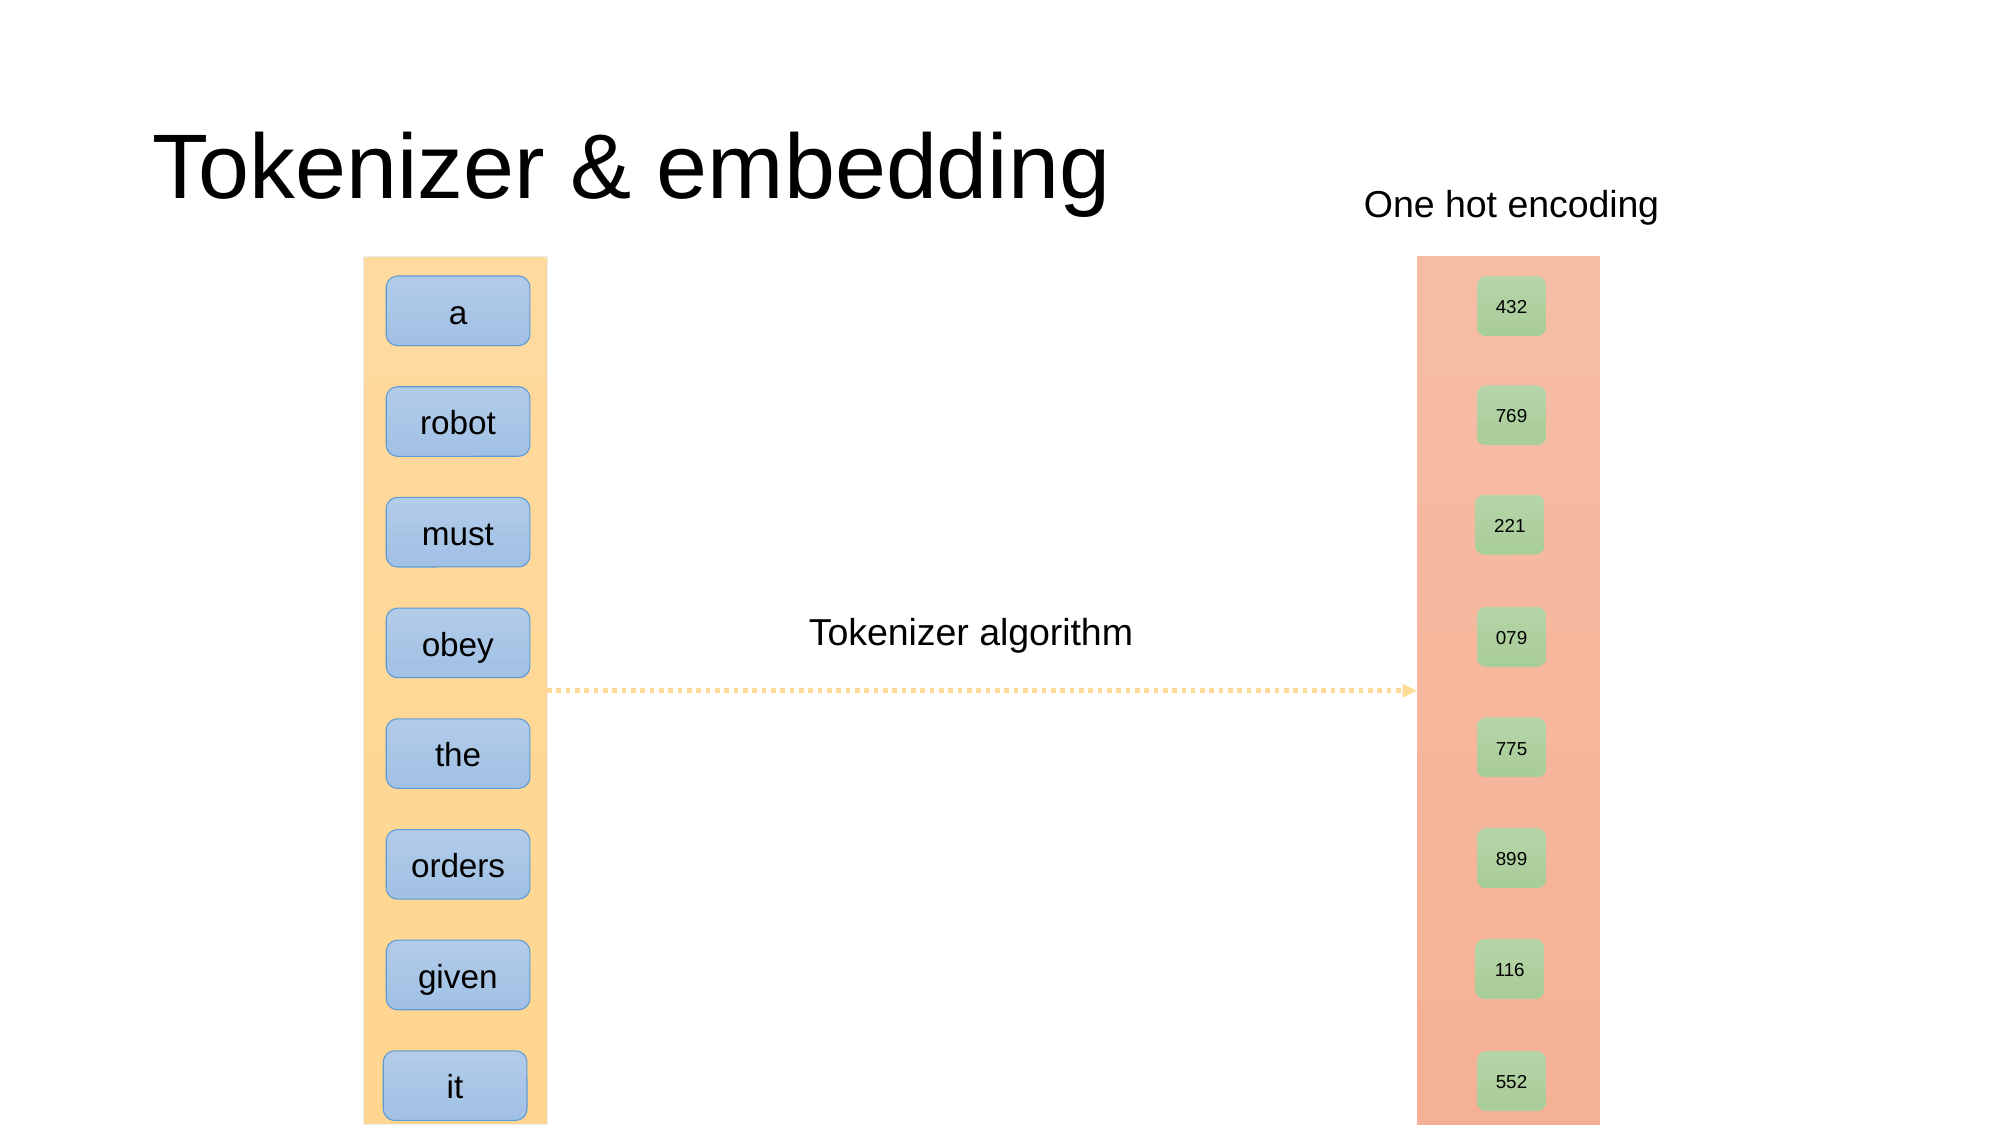

# Tokenizer & embedding
One hot encoding

432
769
221
079
775
899
116

a
robot
must
Tokenizer algorithm
obey
the
orders
given
it
552